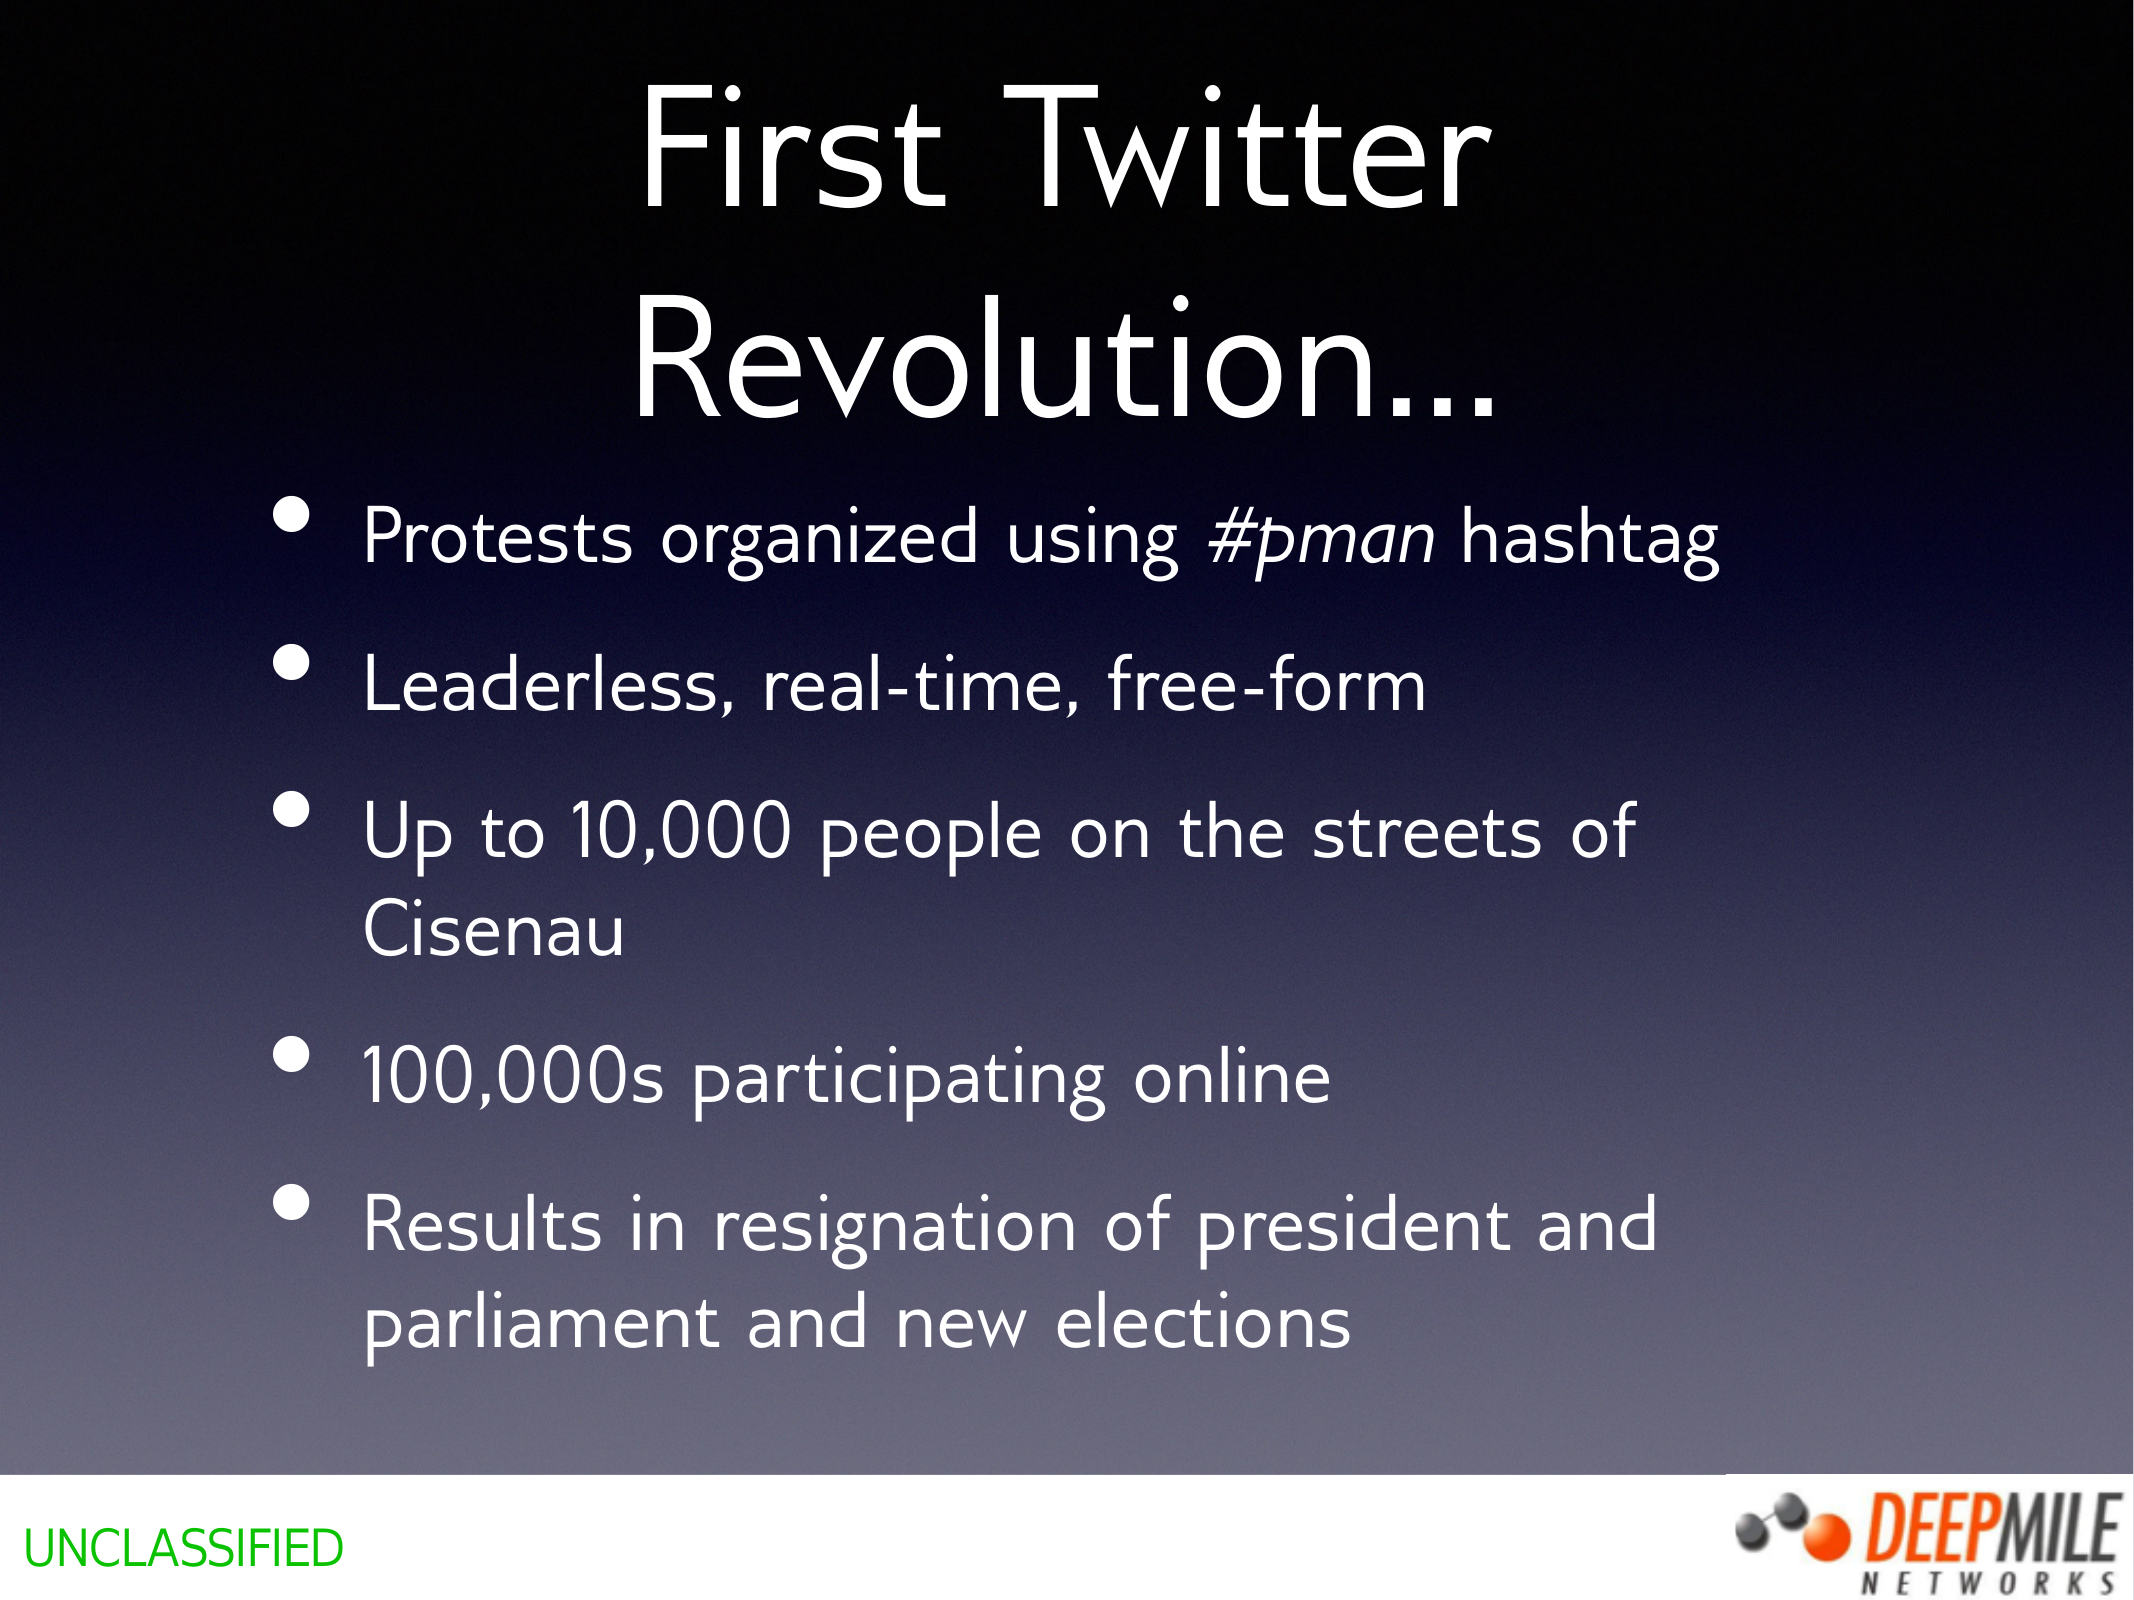

# First Twitter Revolution...
Protests organized using #pman hashtag
Leaderless, real-time, free-form
Up to 10,000 people on the streets of Cisenau
100,000s participating online
Results in resignation of president and parliament and new elections